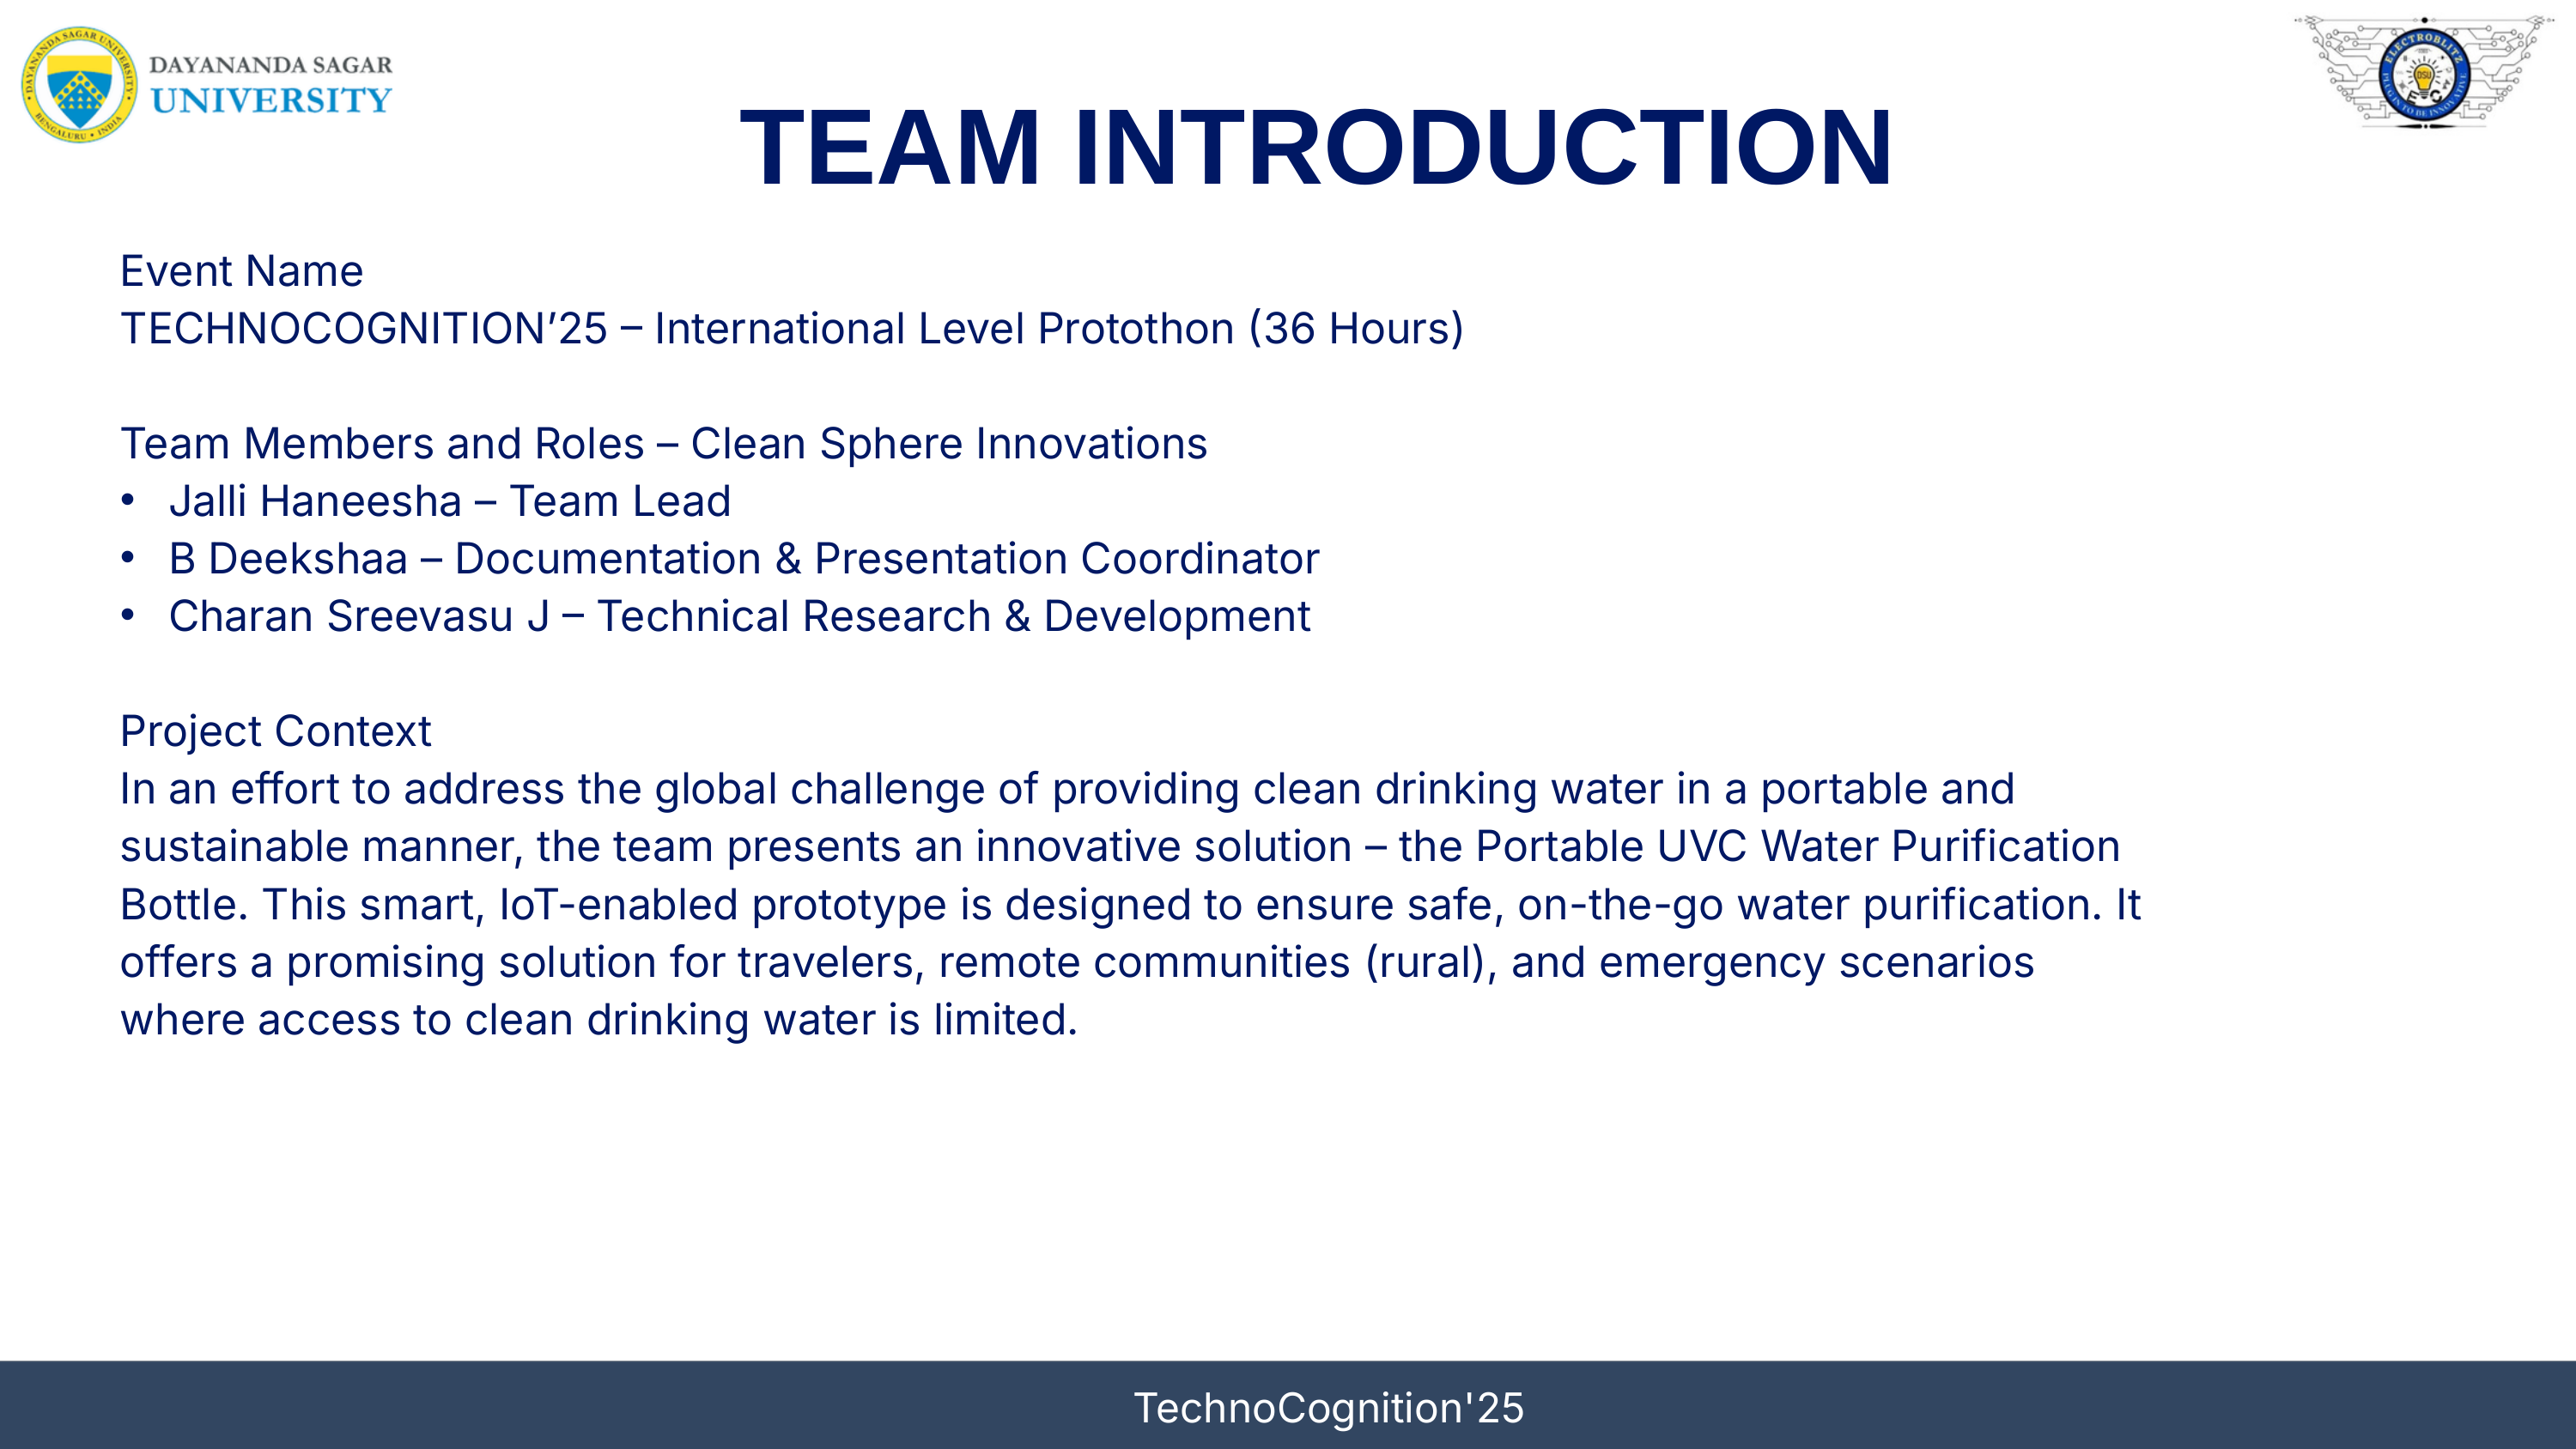

TEAM INTRODUCTION
Event Name
TECHNOCOGNITION’25 – International Level Protothon (36 Hours)

Team Members and Roles – Clean Sphere Innovations
Jalli Haneesha – Team Lead
B Deekshaa – Documentation & Presentation Coordinator
Charan Sreevasu J – Technical Research & Development

Project Context
In an effort to address the global challenge of providing clean drinking water in a portable and sustainable manner, the team presents an innovative solution – the Portable UVC Water Purification Bottle. This smart, IoT-enabled prototype is designed to ensure safe, on-the-go water purification. It offers a promising solution for travelers, remote communities (rural), and emergency scenarios where access to clean drinking water is limited.

TechnoCognition'25